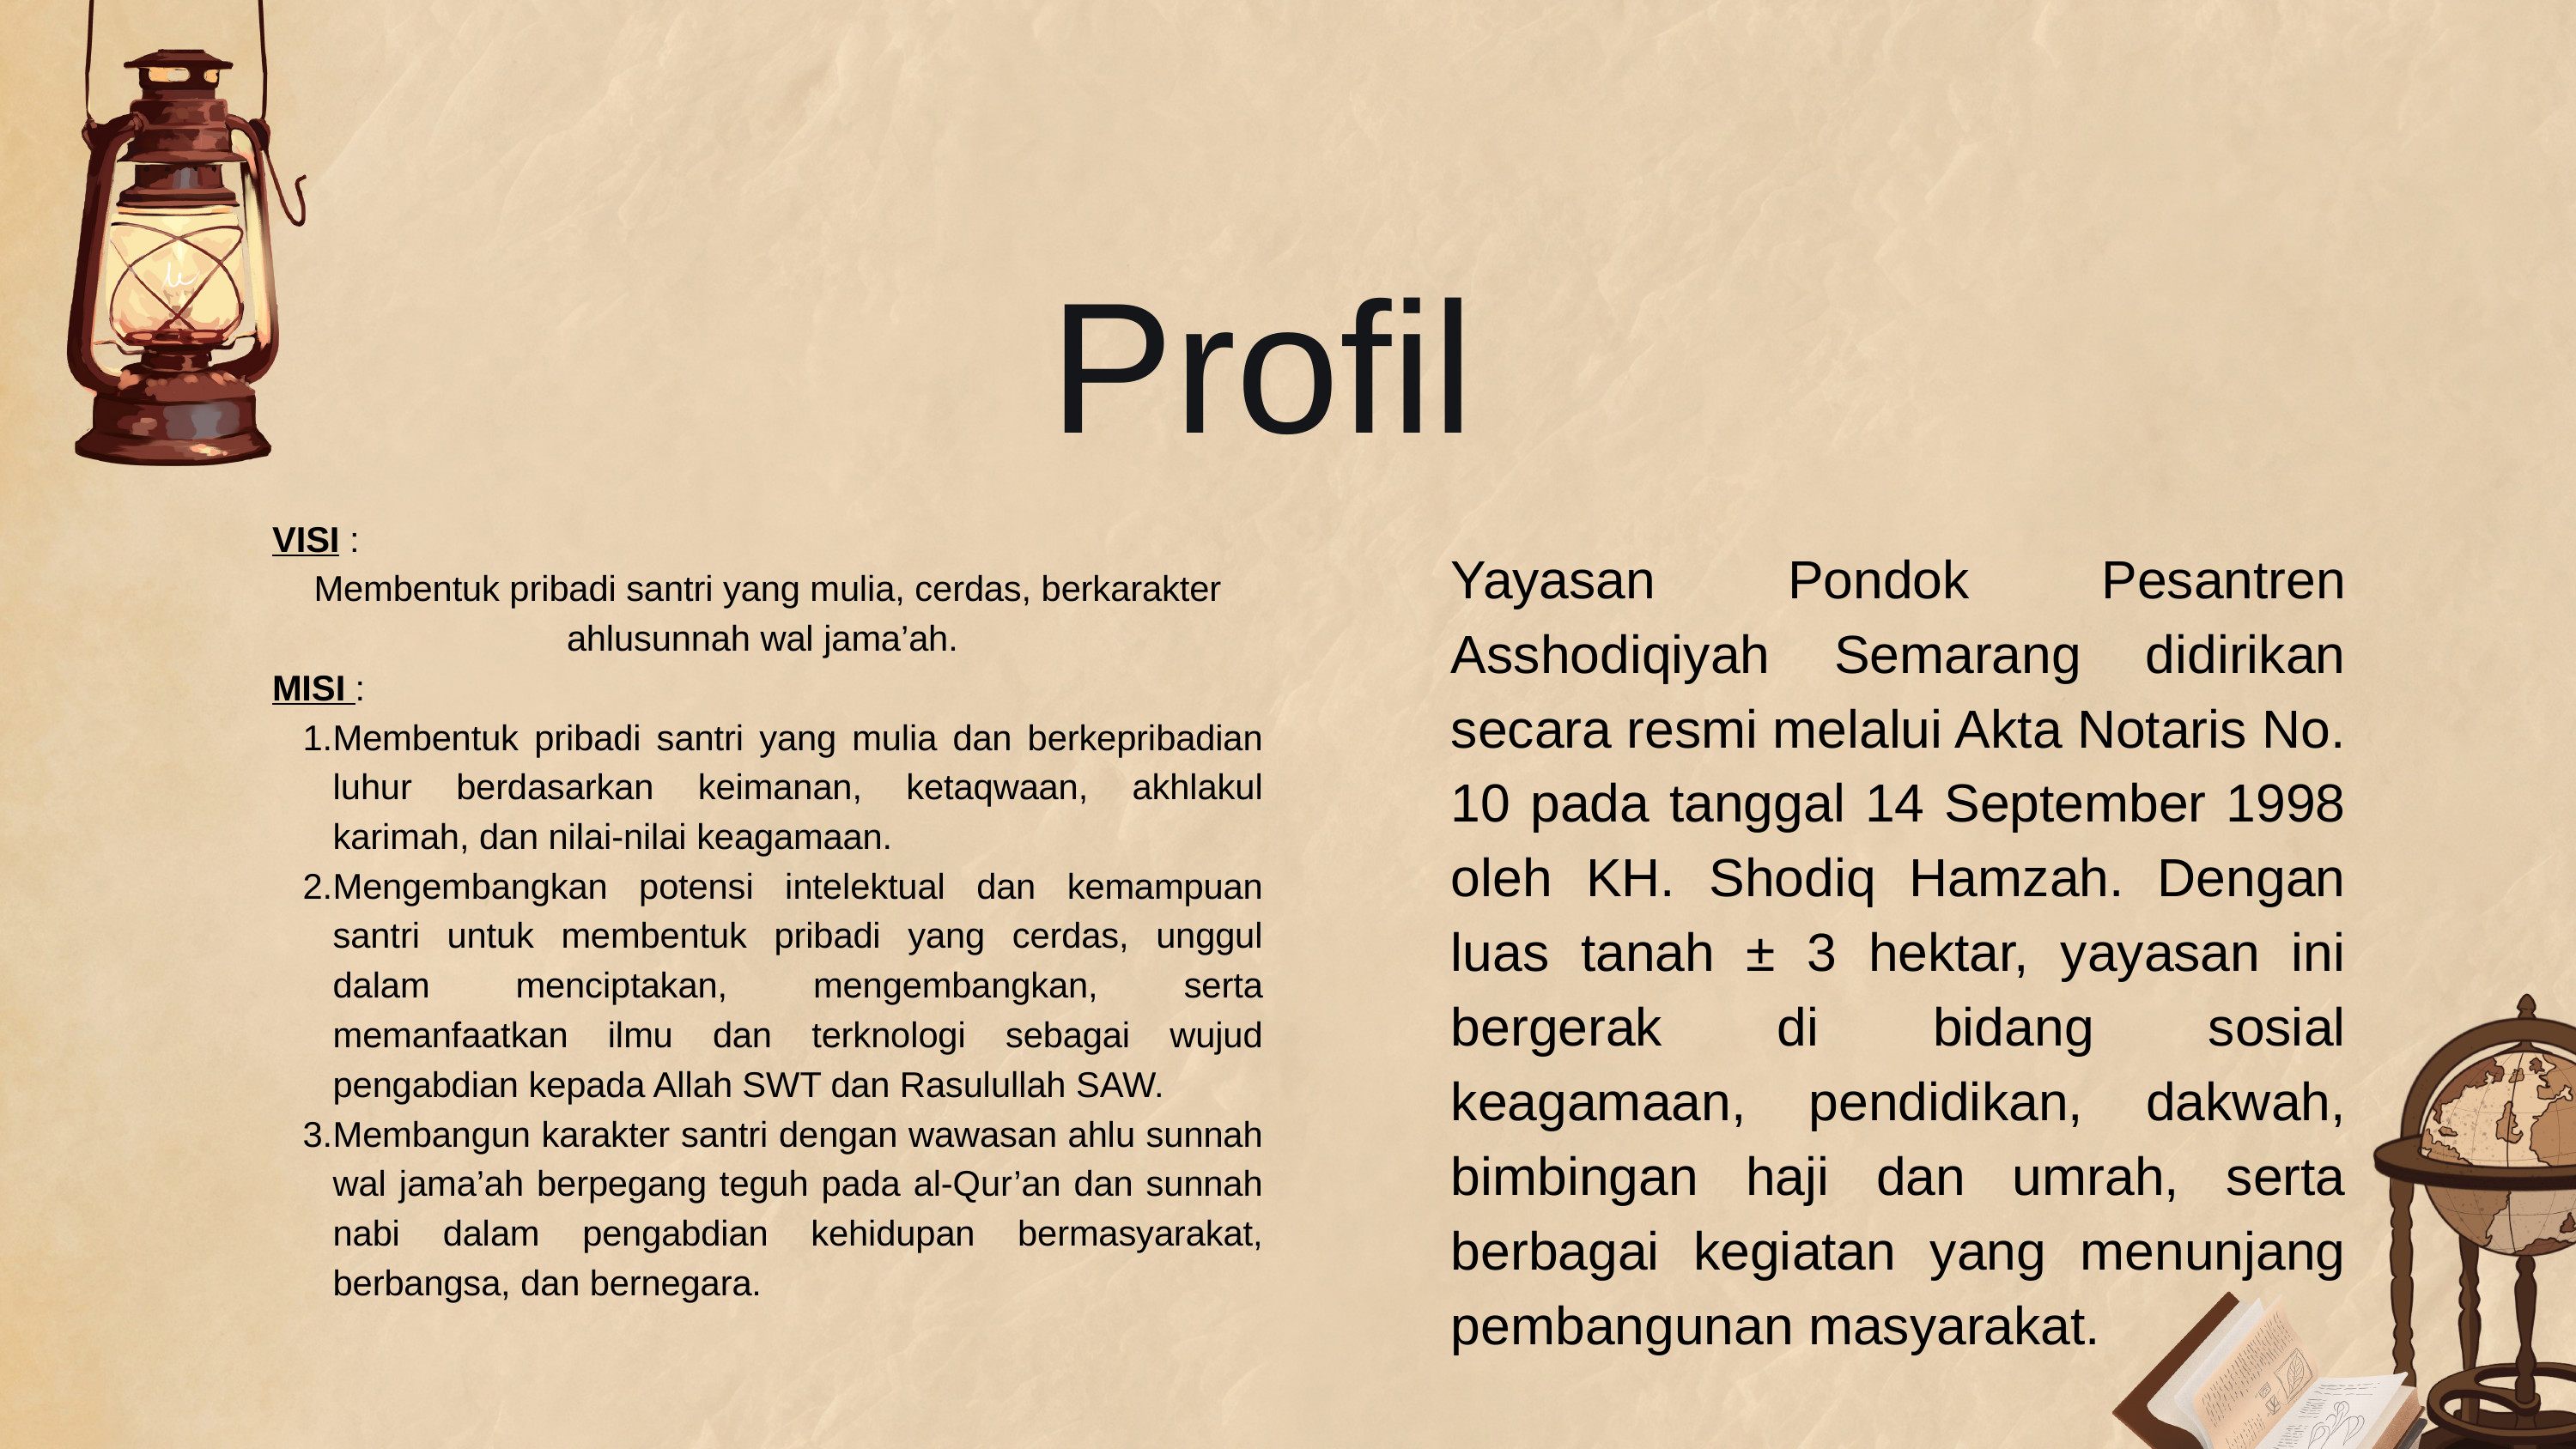

Profil
VISI :
Membentuk pribadi santri yang mulia, cerdas, berkarakter ahlusunnah wal jama’ah.
MISI :
Membentuk pribadi santri yang mulia dan berkepribadian luhur berdasarkan keimanan, ketaqwaan, akhlakul karimah, dan nilai-nilai keagamaan.
Mengembangkan potensi intelektual dan kemampuan santri untuk membentuk pribadi yang cerdas, unggul dalam menciptakan, mengembangkan, serta memanfaatkan ilmu dan terknologi sebagai wujud pengabdian kepada Allah SWT dan Rasulullah SAW.
Membangun karakter santri dengan wawasan ahlu sunnah wal jama’ah berpegang teguh pada al-Qur’an dan sunnah nabi dalam pengabdian kehidupan bermasyarakat, berbangsa, dan bernegara.
Yayasan Pondok Pesantren Asshodiqiyah Semarang didirikan secara resmi melalui Akta Notaris No. 10 pada tanggal 14 September 1998 oleh KH. Shodiq Hamzah. Dengan luas tanah ± 3 hektar, yayasan ini bergerak di bidang sosial keagamaan, pendidikan, dakwah, bimbingan haji dan umrah, serta berbagai kegiatan yang menunjang pembangunan masyarakat.